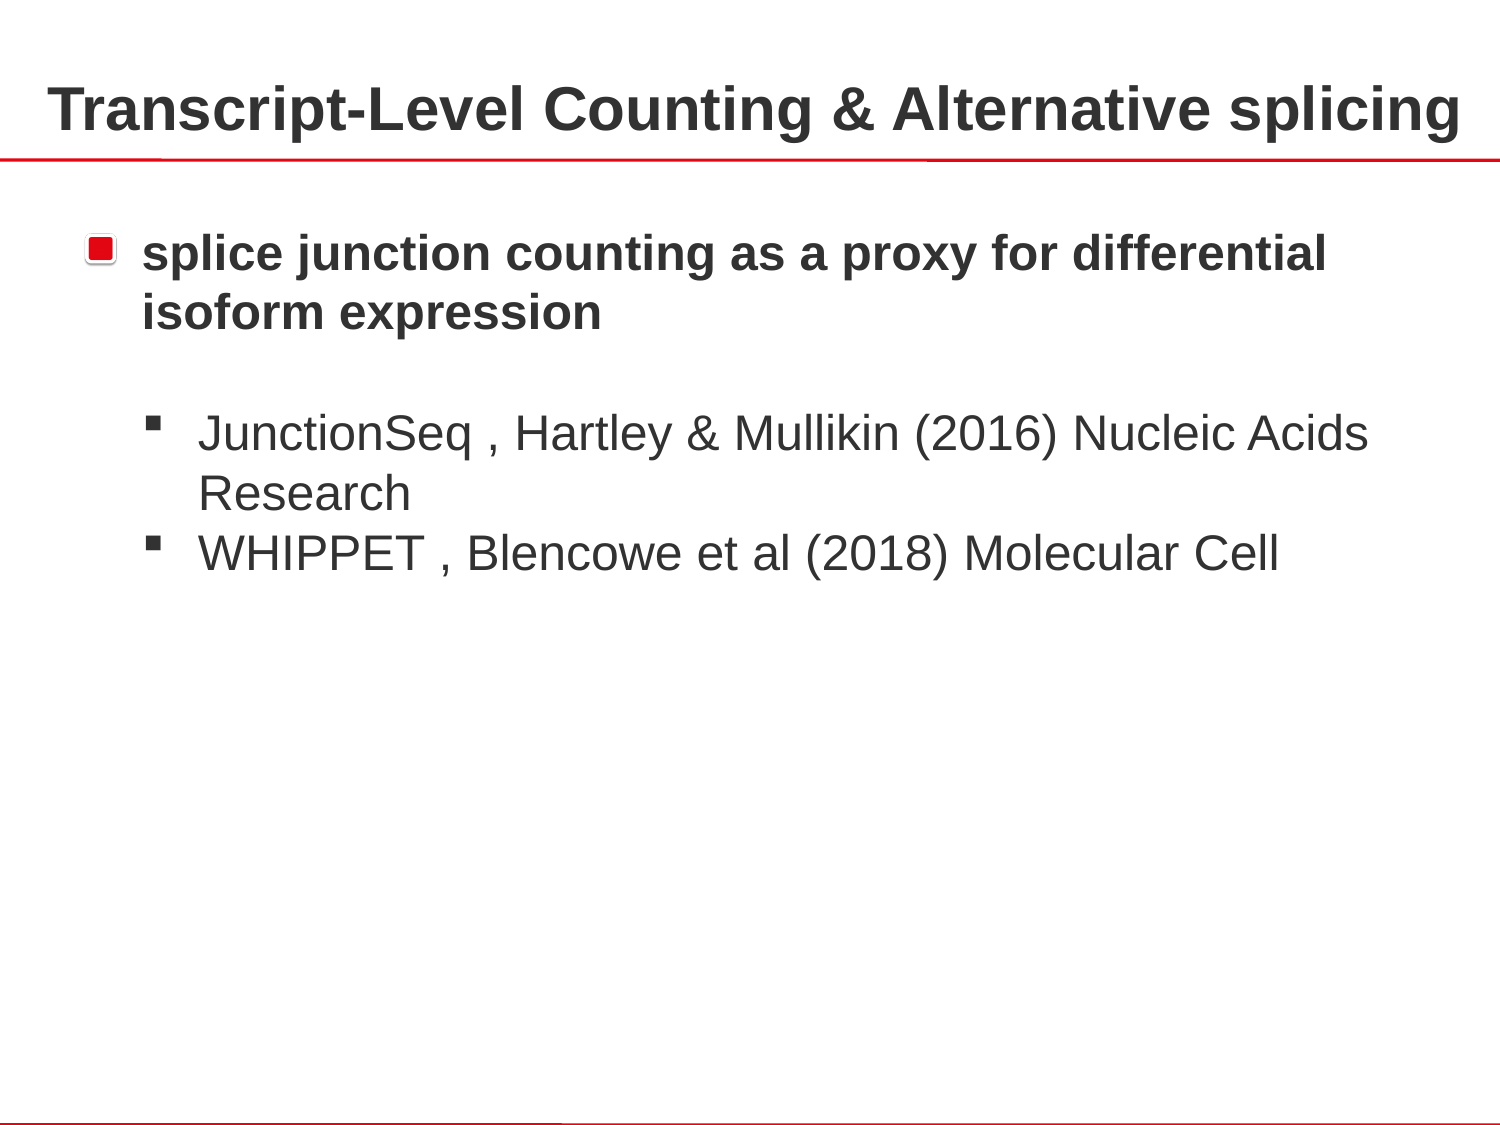

Transcript-Level Counting & Alternative splicing
splice junction counting as a proxy for differential isoform expression

JunctionSeq , Hartley & Mullikin (2016) Nucleic Acids Research
WHIPPET , Blencowe et al (2018) Molecular Cell